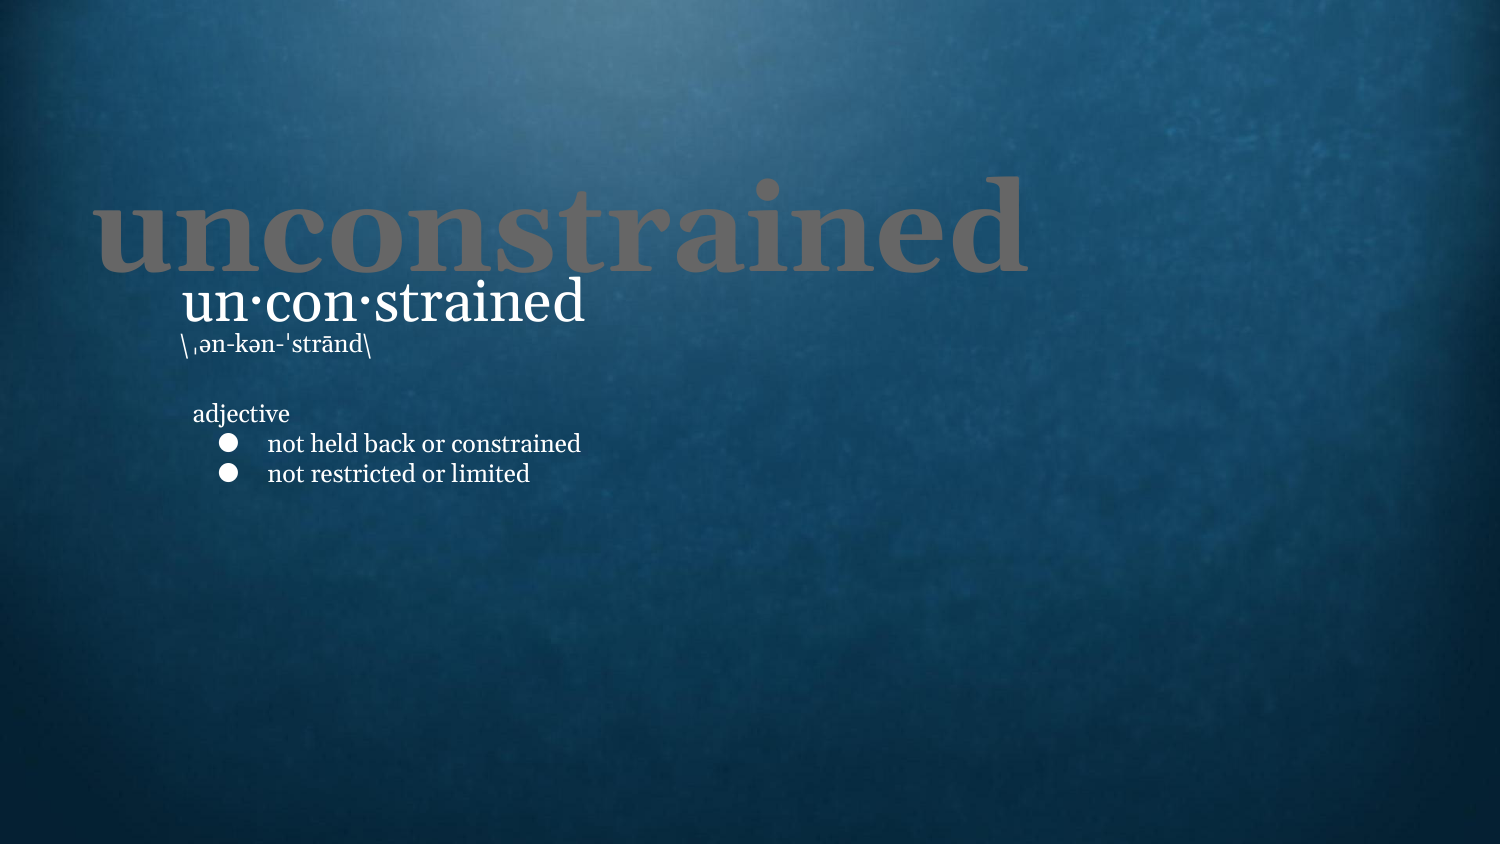

unconstrained​
# un·con·strained ​
\ˌən-kən-ˈstrānd\
adjective
not held back or constrained
not restricted or limited